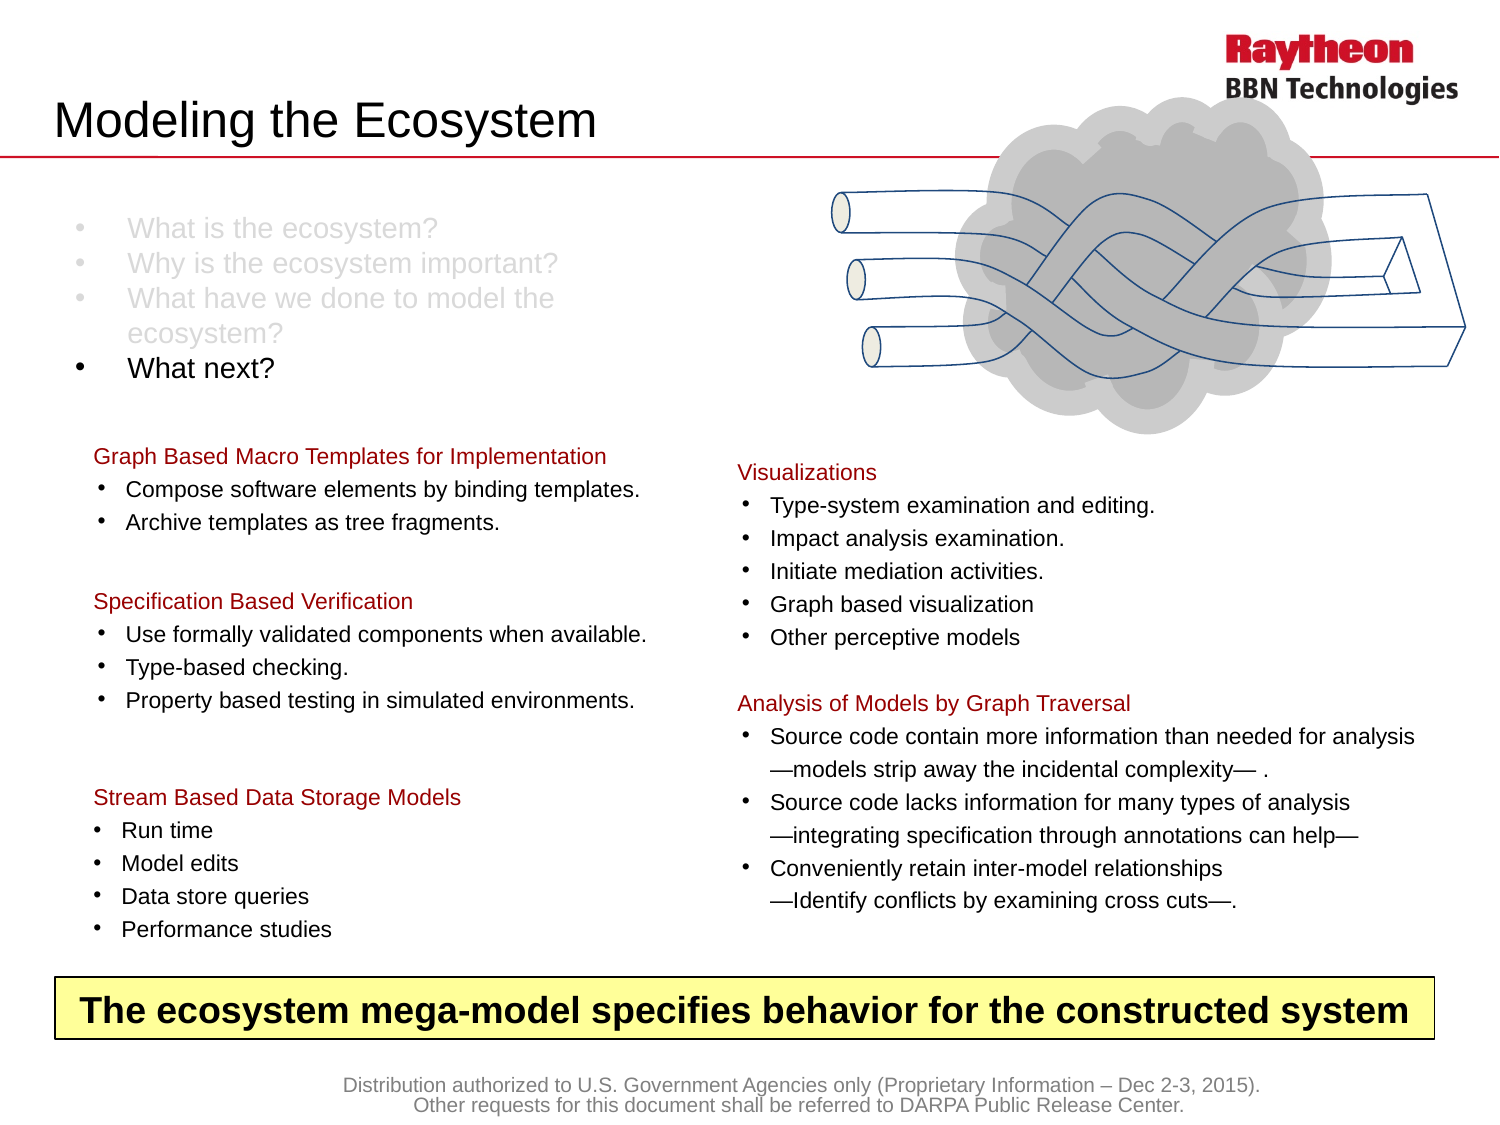

Modeling the Ecosystem

What is the ecosystem?
Why is the ecosystem important?
What have we done to model the ecosystem?
What next?

Graph Based Macro Templates for Implementation
Compose software elements by binding templates.
Archive templates as tree fragments.
Visualizations
Type-system examination and editing.
Impact analysis examination.
Initiate mediation activities.
Graph based visualization
Other perceptive models
Specification Based Verification
Use formally validated components when available.
Type-based checking.
Property based testing in simulated environments.
Analysis of Models by Graph Traversal
Source code contain more information than needed for analysis
—models strip away the incidental complexity— .
Source code lacks information for many types of analysis
—integrating specification through annotations can help—
Conveniently retain inter-model relationships
—Identify conflicts by examining cross cuts—.
Stream Based Data Storage Models
Run time
Model edits
Data store queries
Performance studies
The ecosystem mega-model specifies behavior for the constructed system